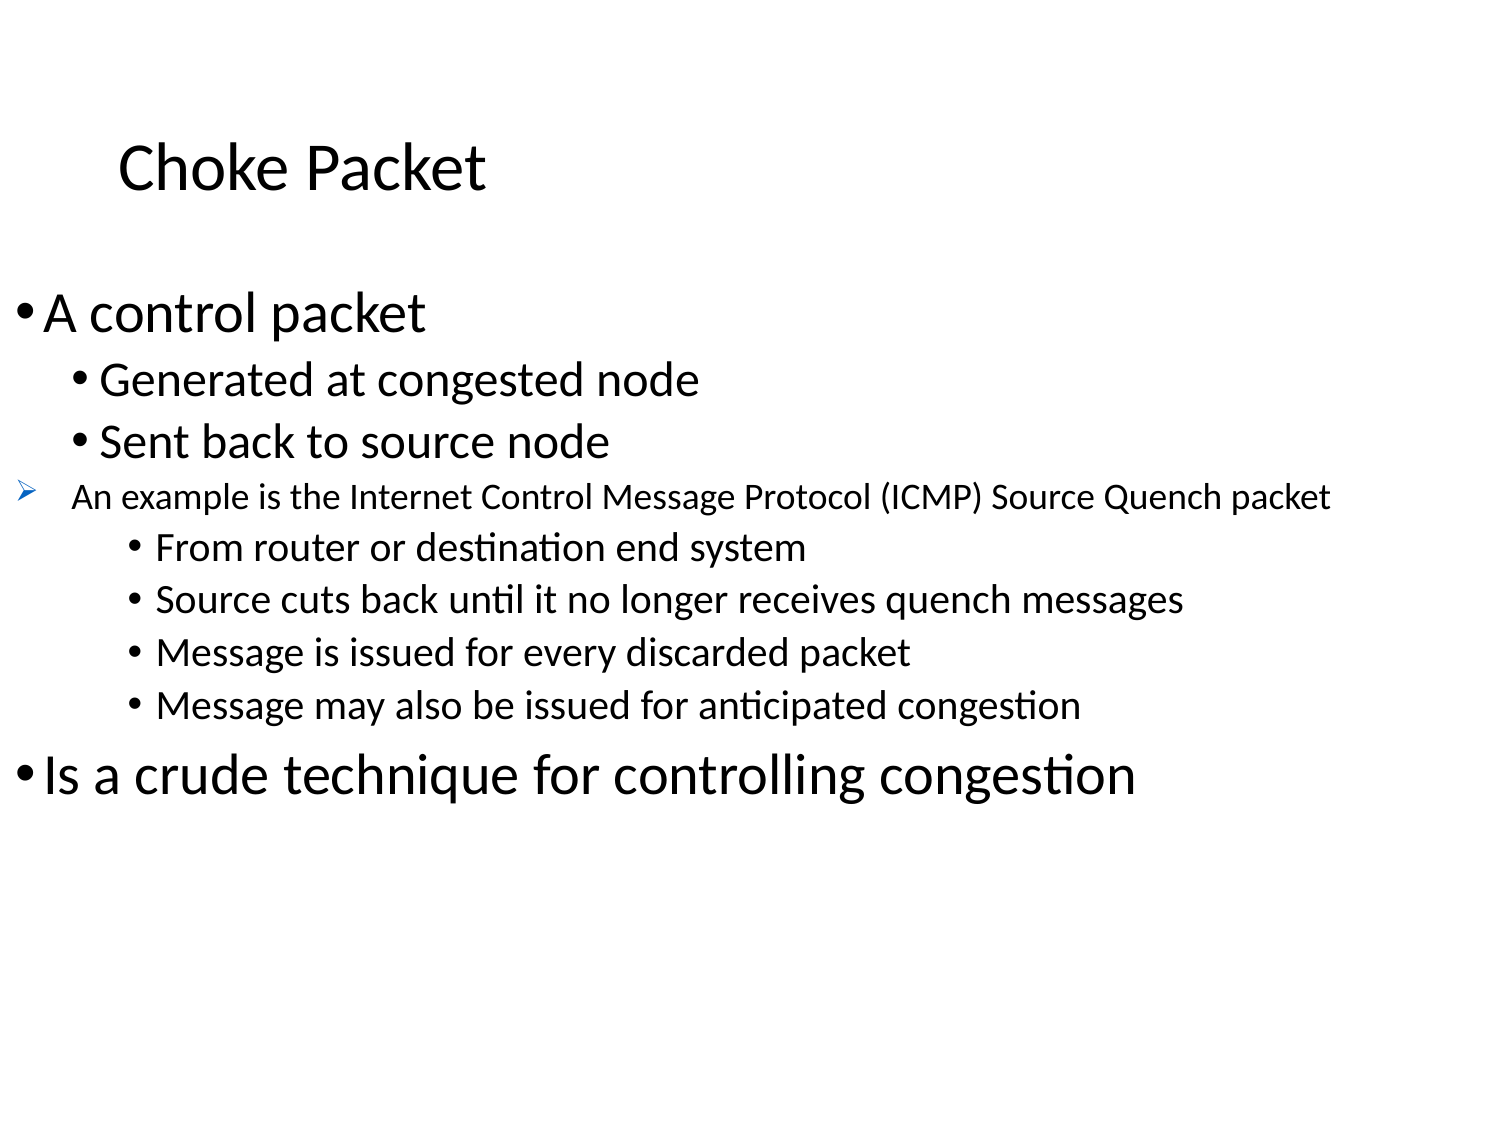

# Choke Packet
A control packet
Generated at congested node
Sent back to source node
An example is the Internet Control Message Protocol (ICMP) Source Quench packet
From router or destination end system
Source cuts back until it no longer receives quench messages
Message is issued for every discarded packet
Message may also be issued for anticipated congestion
Is a crude technique for controlling congestion